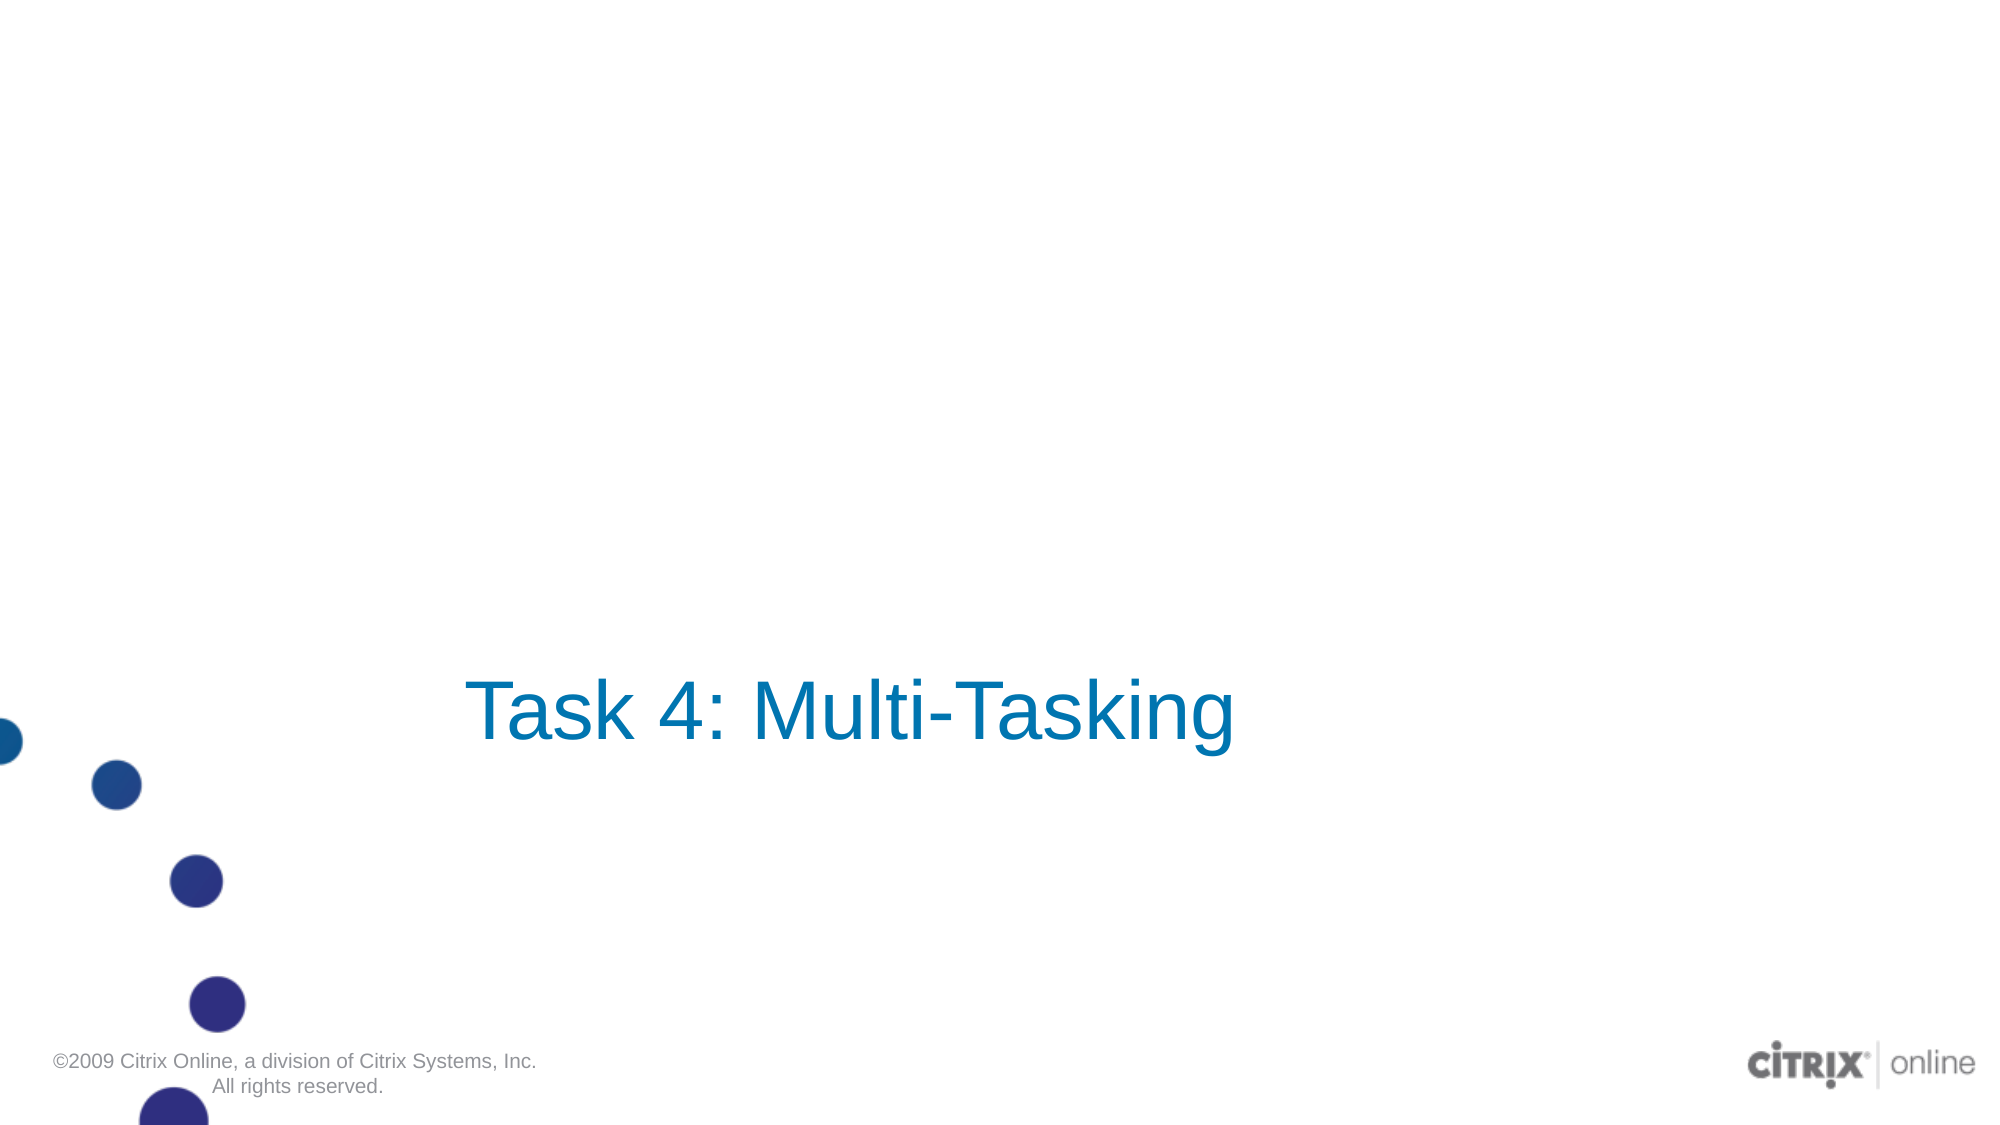

# Task 4: Multi-Tasking
©2009 Citrix Online, a division of Citrix Systems, Inc.
All rights reserved.